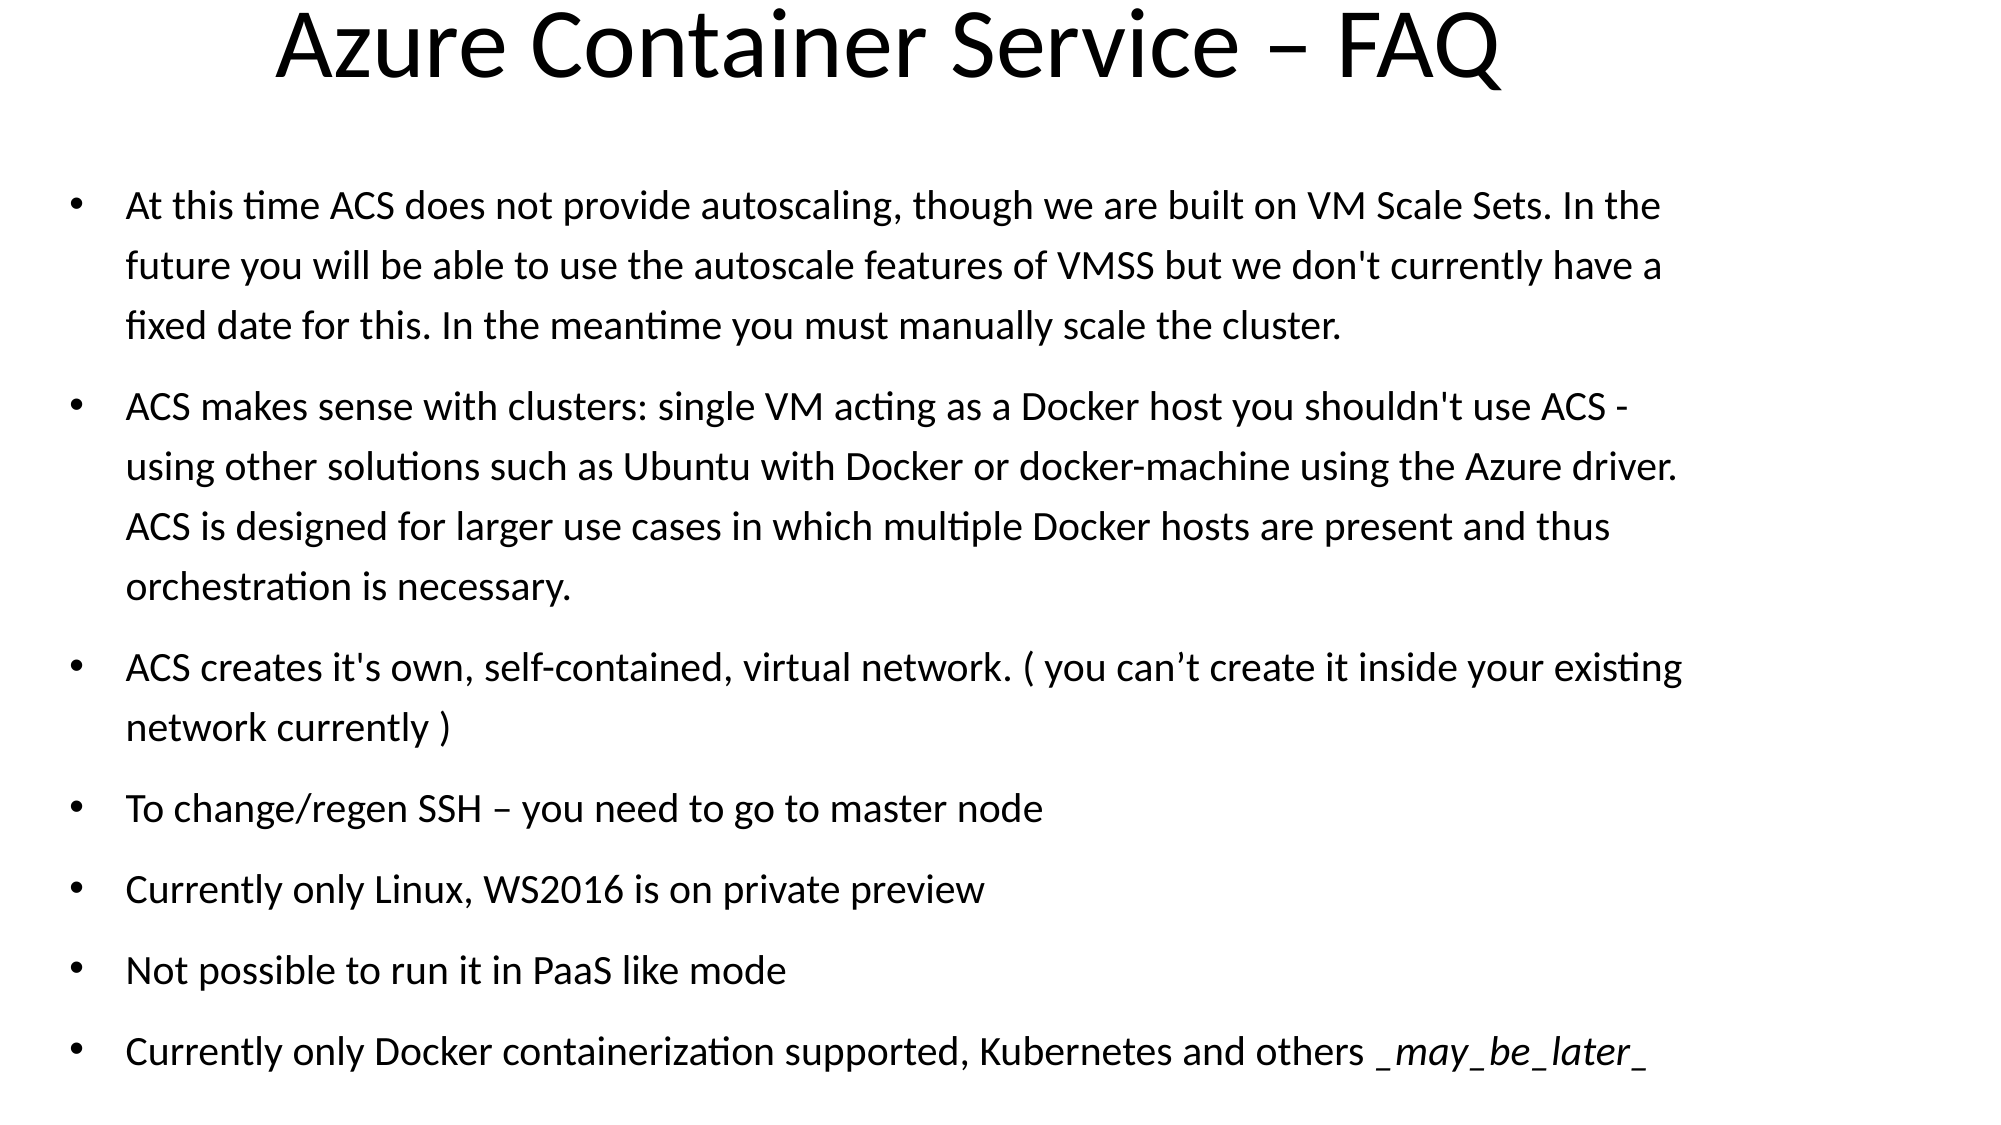

# Azure Container Service – FAQ
At this time ACS does not provide autoscaling, though we are built on VM Scale Sets. In the future you will be able to use the autoscale features of VMSS but we don't currently have a fixed date for this. In the meantime you must manually scale the cluster.
ACS makes sense with clusters: single VM acting as a Docker host you shouldn't use ACS - using other solutions such as Ubuntu with Docker or docker-machine using the Azure driver.
ACS is designed for larger use cases in which multiple Docker hosts are present and thus orchestration is necessary.
ACS creates it's own, self-contained, virtual network. ( you can’t create it inside your existing network currently )
To change/regen SSH – you need to go to master node
Currently only Linux, WS2016 is on private preview
Not possible to run it in PaaS like mode
Currently only Docker containerization supported, Kubernetes and others _may_be_later_